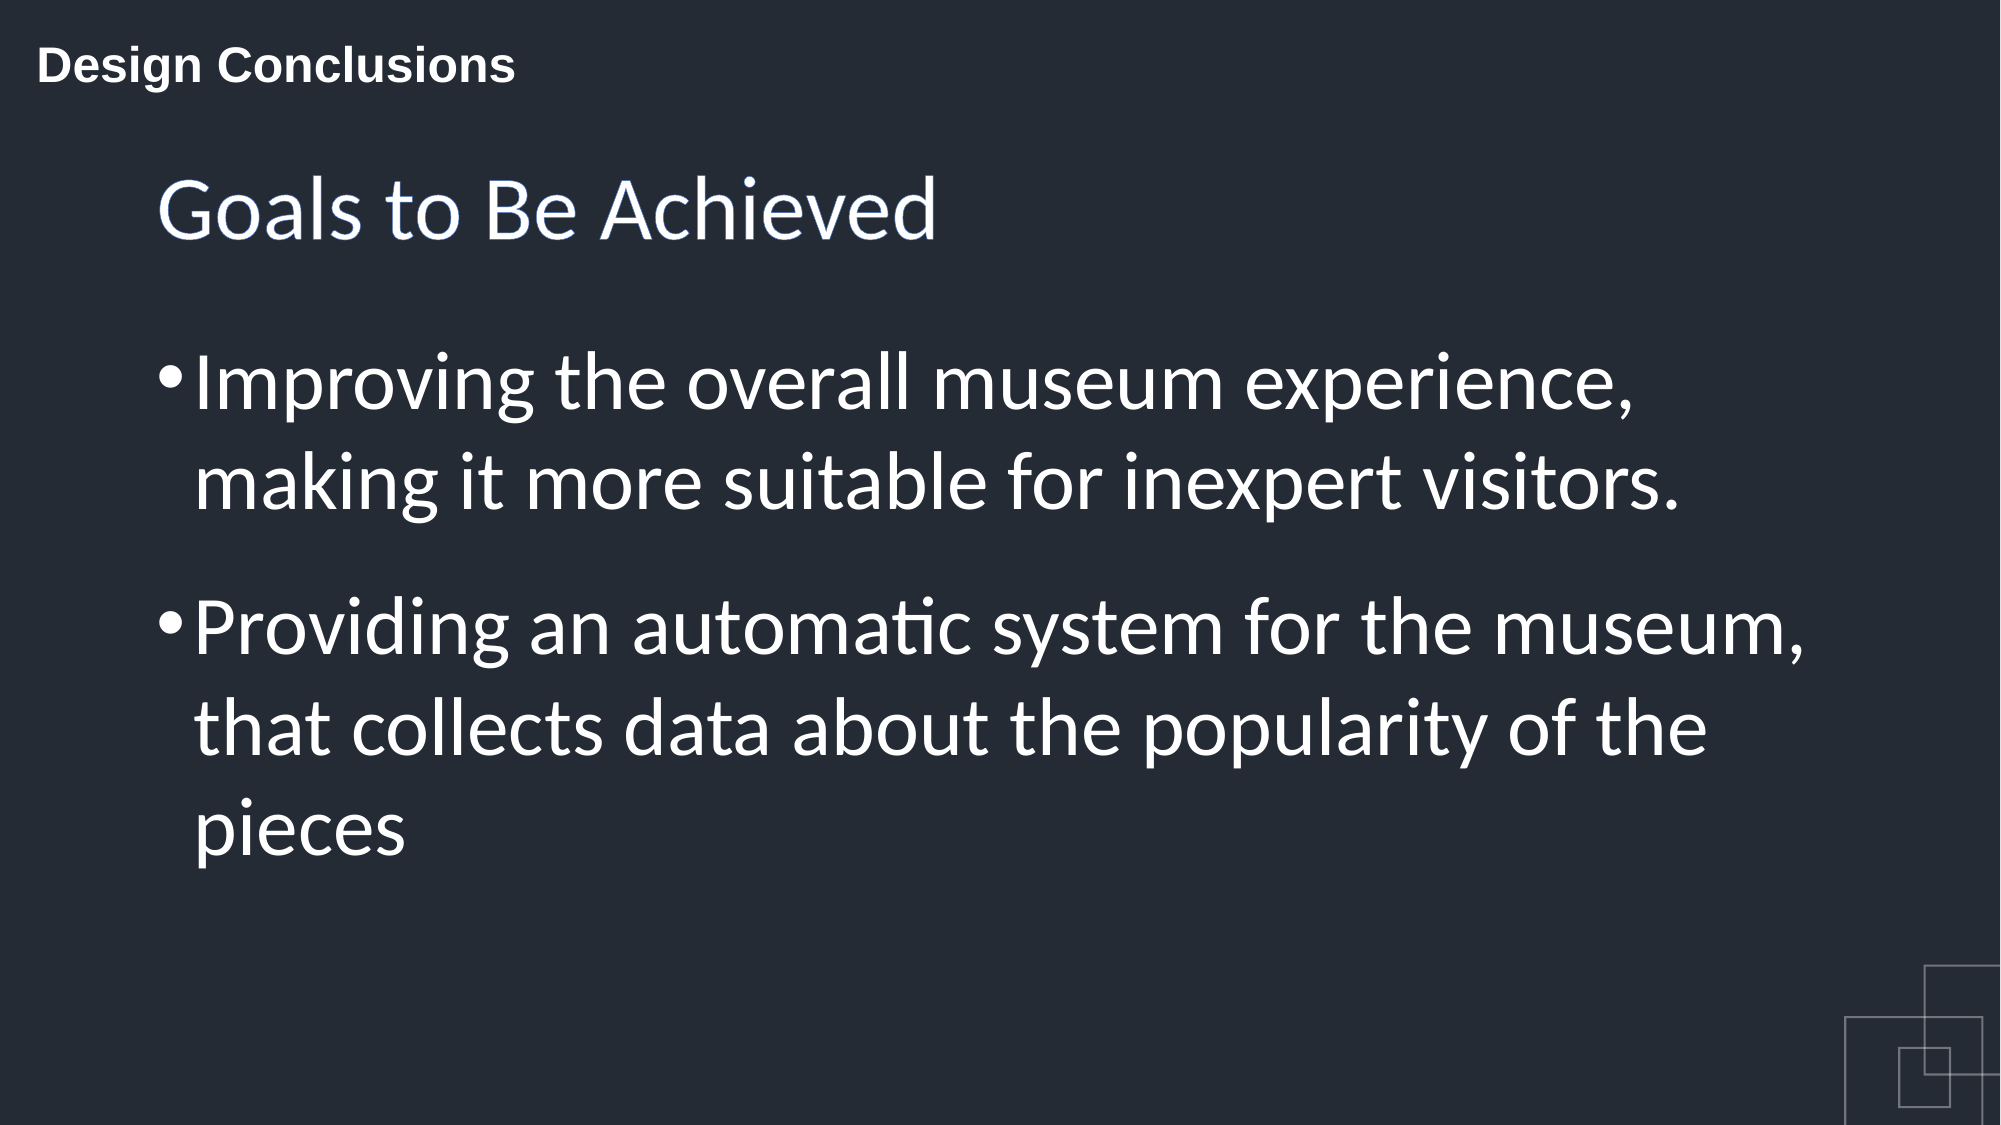

Design Conclusions
# Goals to Be Achieved
Improving the overall museum experience, making it more suitable for inexpert visitors.
Providing an automatic system for the museum, that collects data about the popularity of the pieces